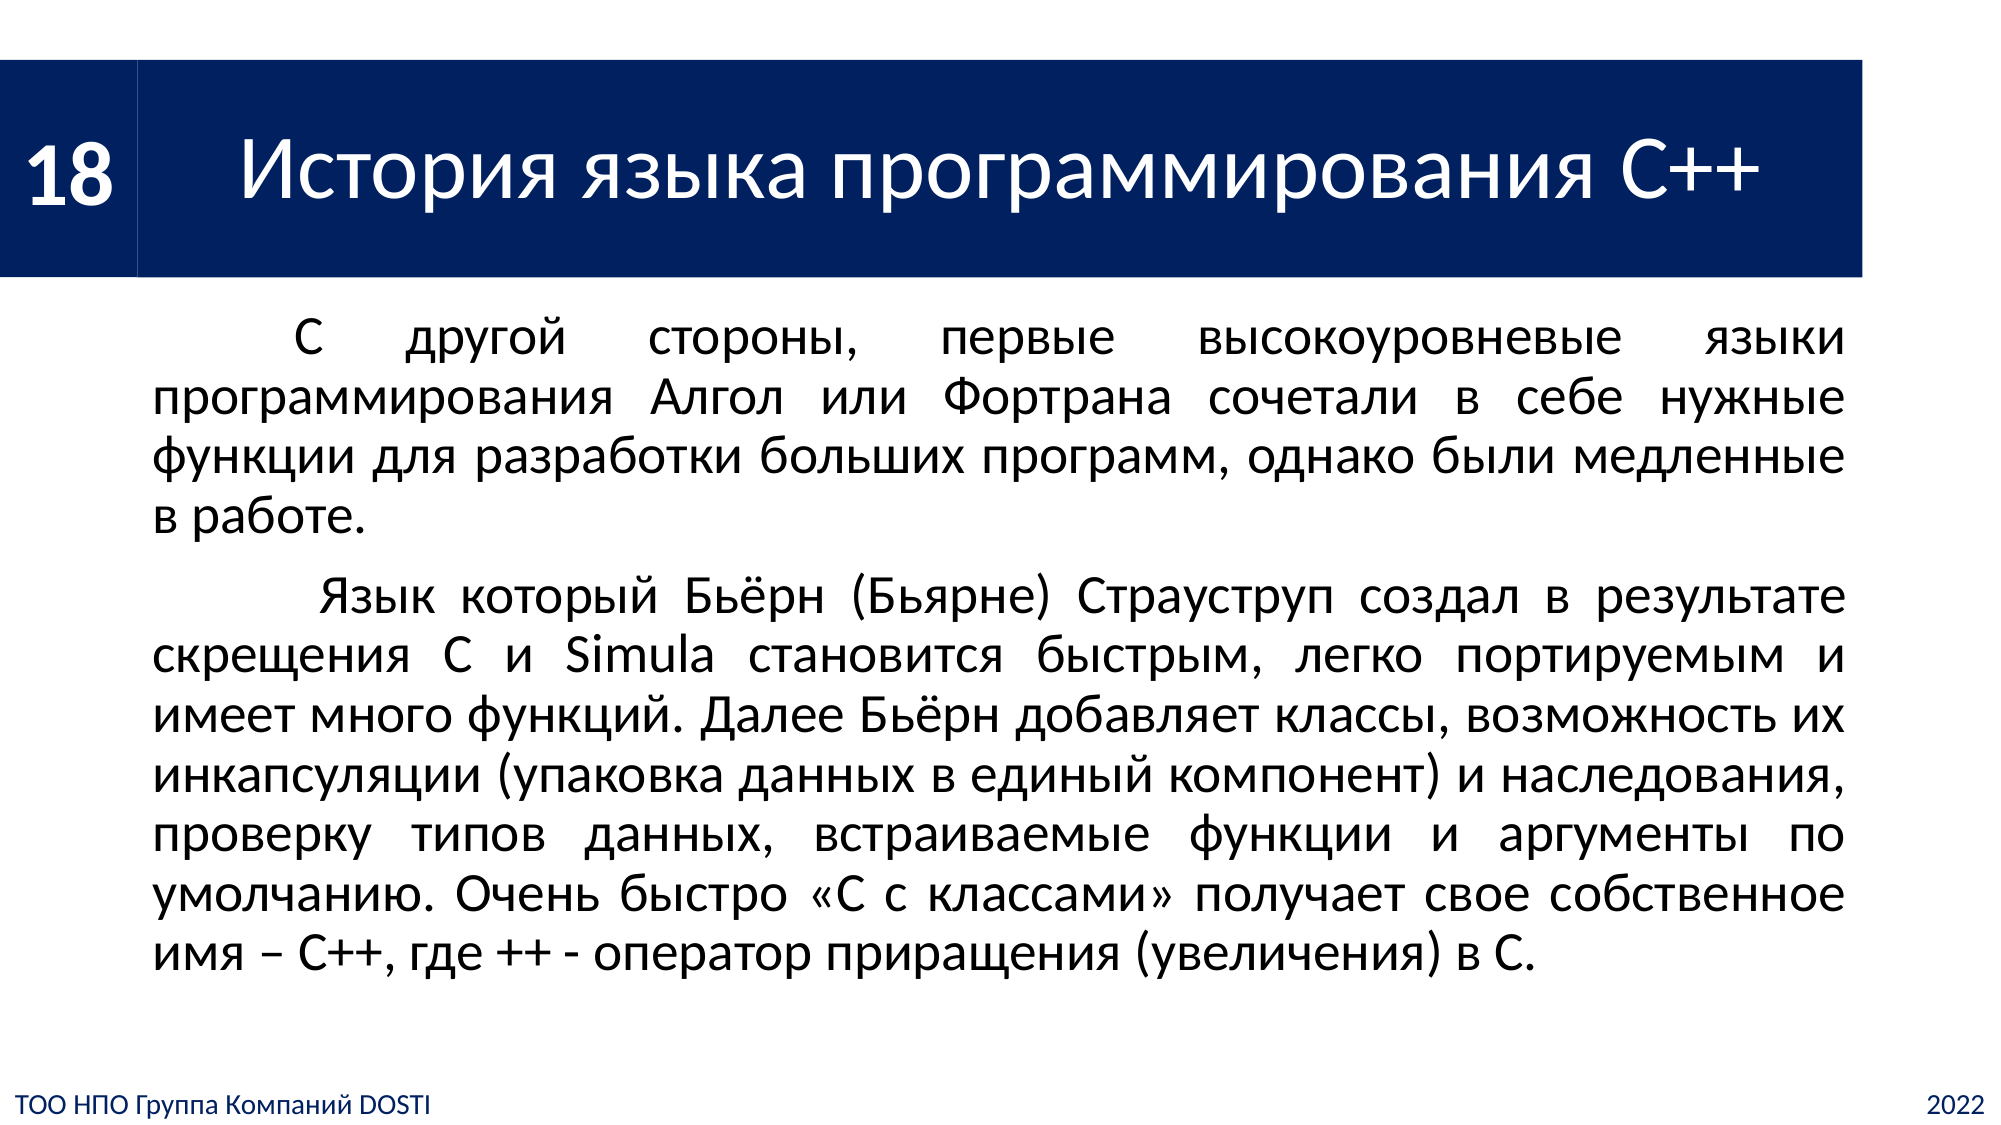

18
# История языка программирования C++
	С другой стороны, первые высокоуровневые языки программирования Алгол или Фортрана сочетали в себе нужные функции для разработки больших программ, однако были медленные в работе.
	 Язык который Бьёрн (Бьярне) Страуструп создал в результате скрещения C и Simula становится быстрым, легко портируемым и имеет много функций. Далее Бьёрн добавляет классы, возможность их инкапсуляции (упаковка данных в единый компонент) и наследования, проверку типов данных, встраиваемые функции и аргументы по умолчанию. Очень быстро «C с классами» получает свое собственное имя – C++, где ++ - оператор приращения (увеличения) в С.

ТОО НПО Группа Компаний DOSTI
2022